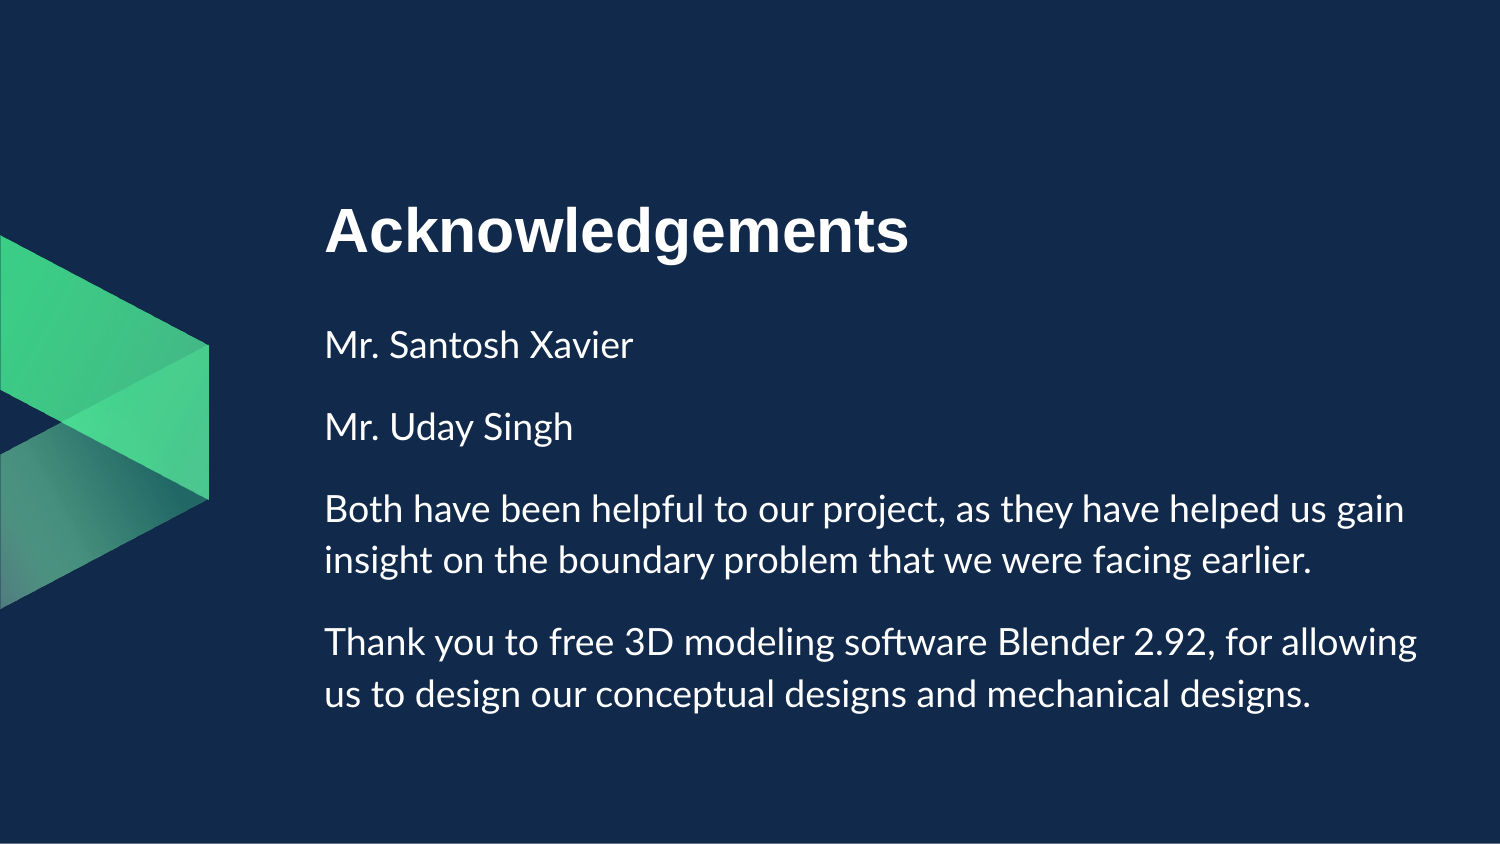

# Acknowledgements
Mr. Santosh Xavier
Mr. Uday Singh
Both have been helpful to our project, as they have helped us gain insight on the boundary problem that we were facing earlier.
Thank you to free 3D modeling software Blender 2.92, for allowing us to design our conceptual designs and mechanical designs.